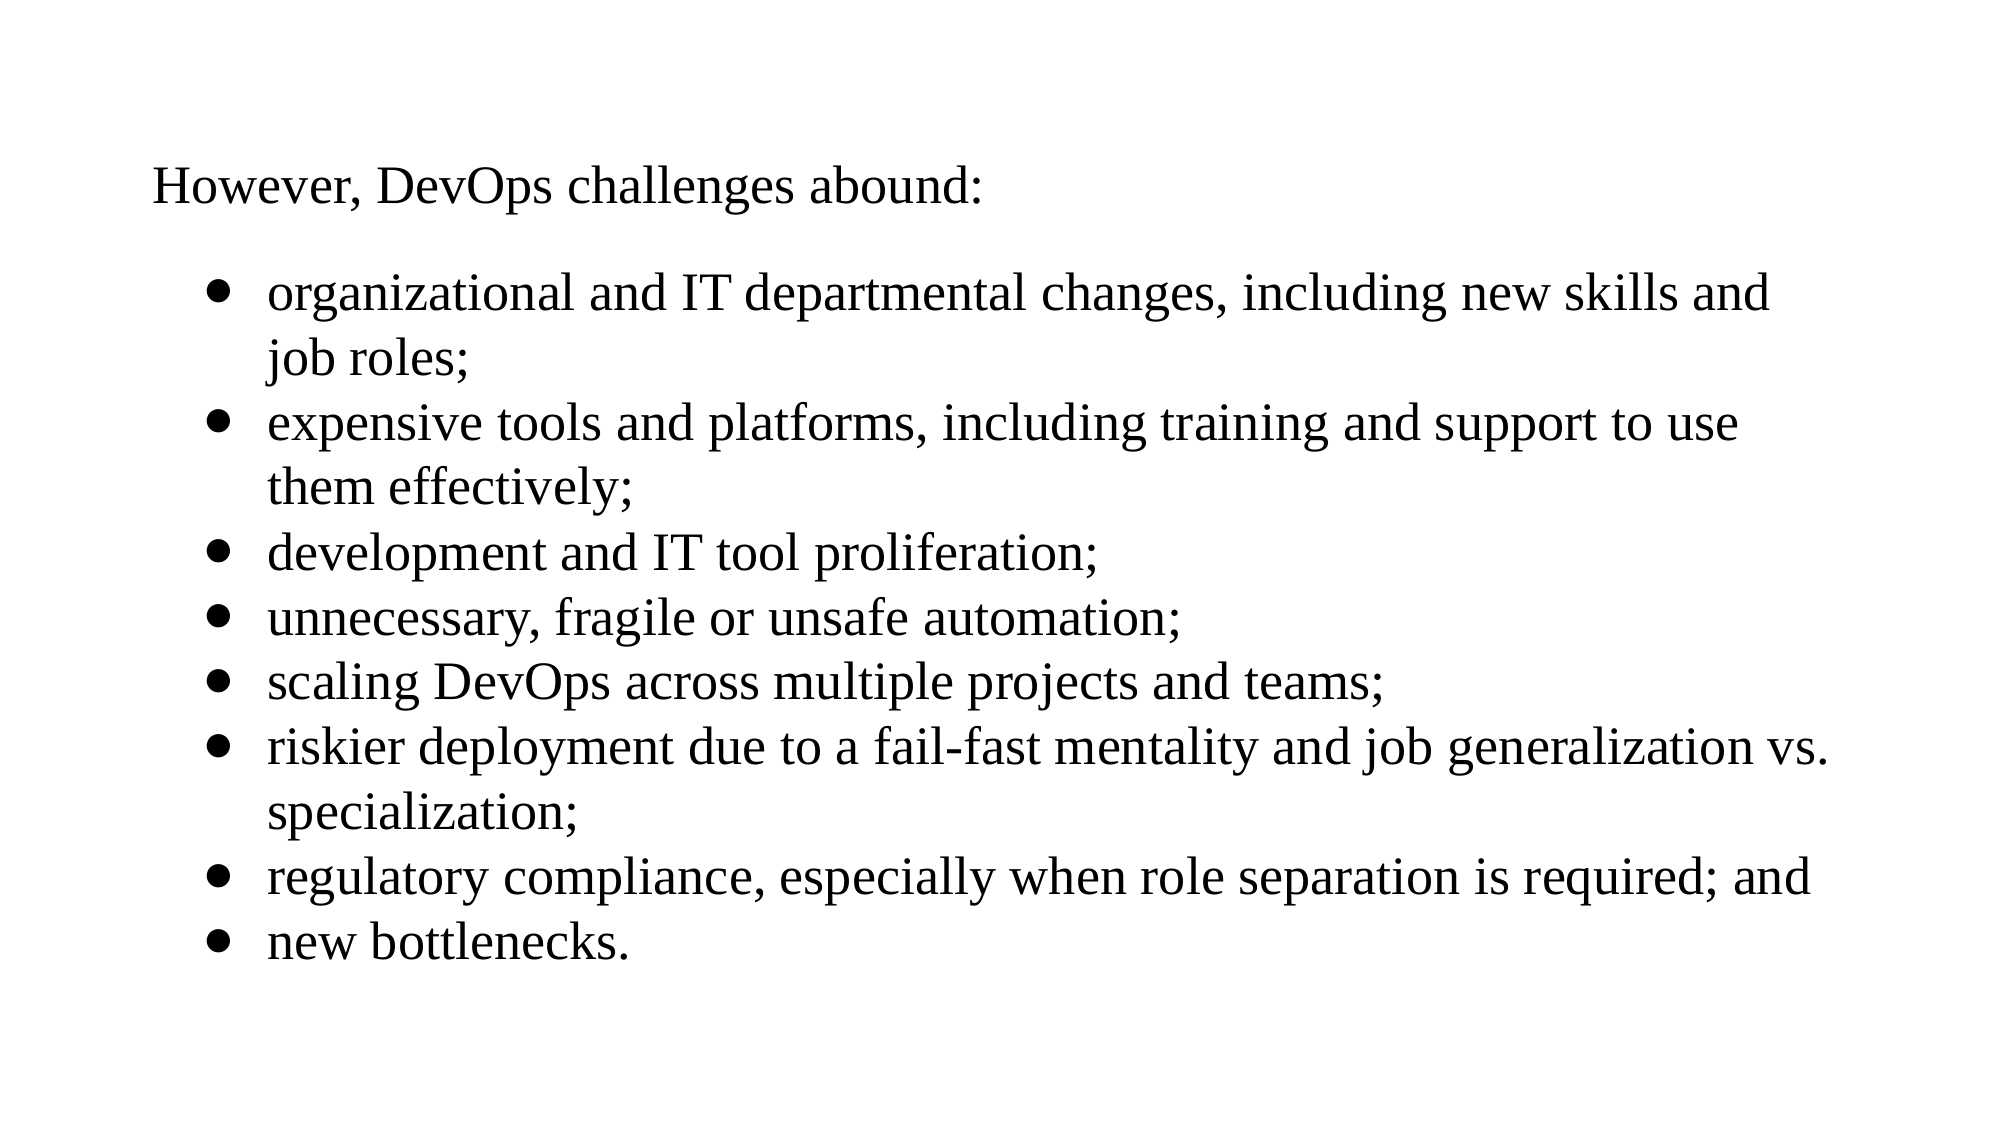

However, DevOps challenges abound:
organizational and IT departmental changes, including new skills and job roles;
expensive tools and platforms, including training and support to use them effectively;
development and IT tool proliferation;
unnecessary, fragile or unsafe automation;
scaling DevOps across multiple projects and teams;
riskier deployment due to a fail-fast mentality and job generalization vs. specialization;
regulatory compliance, especially when role separation is required; and
new bottlenecks.